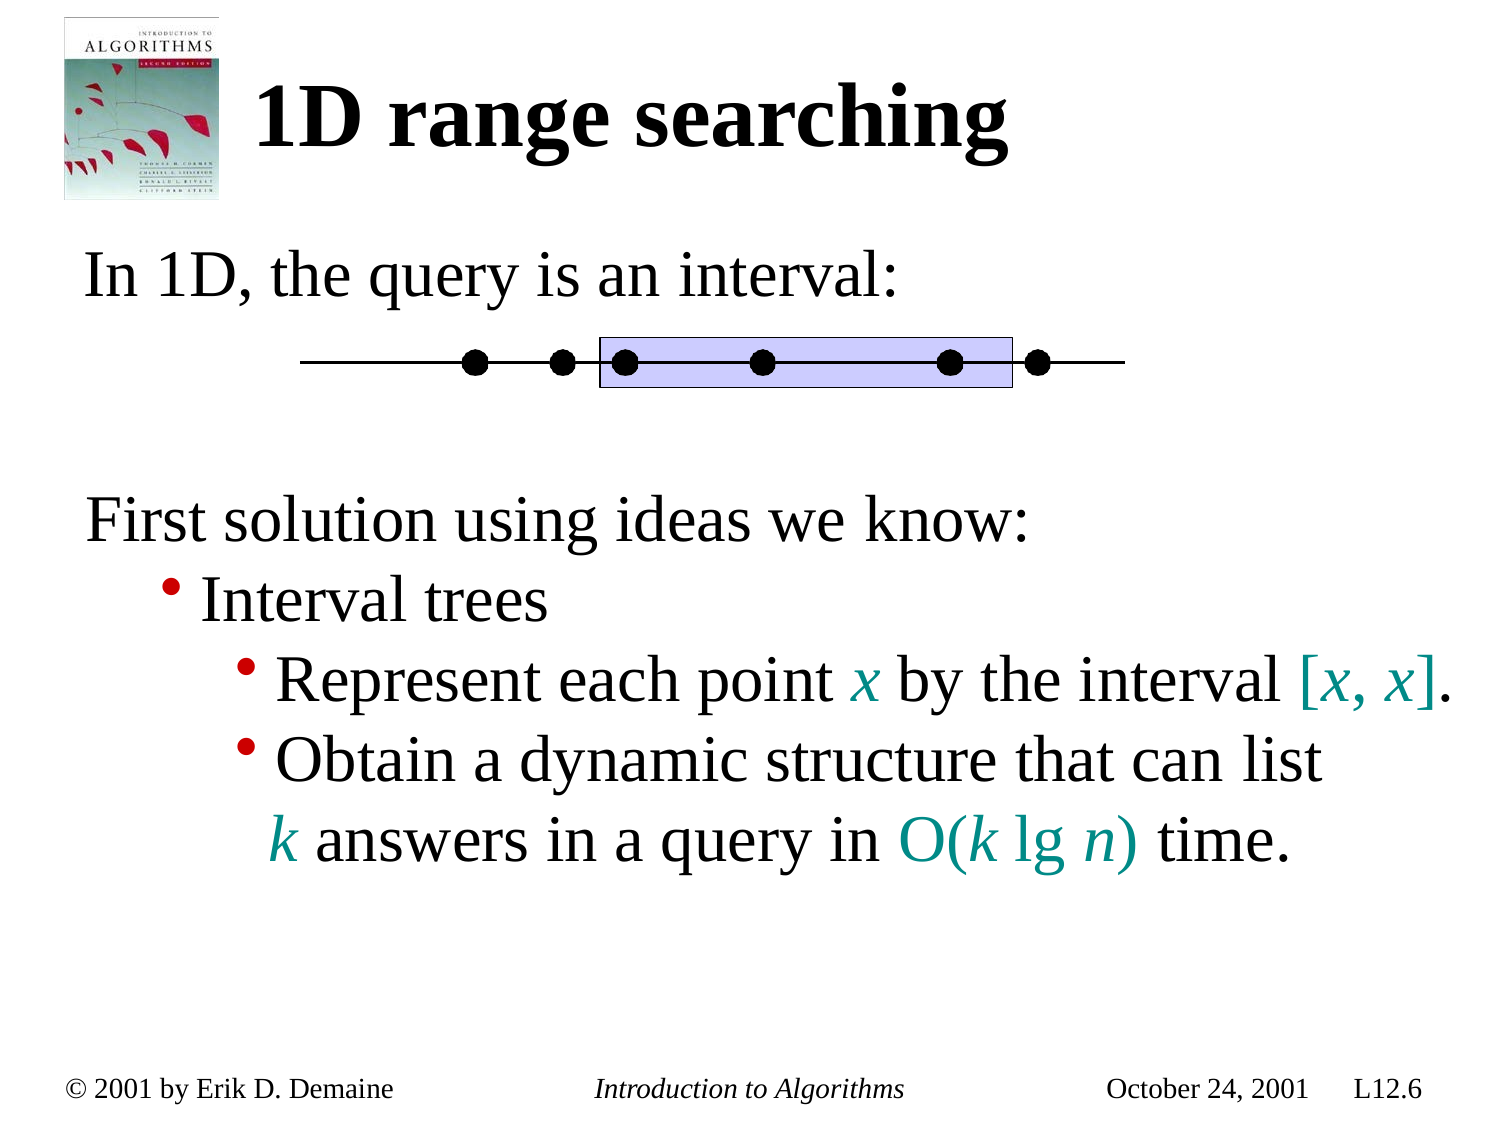

# 1D range searching
In 1D, the query is an interval:

First solution using ideas we know:
Interval trees
Represent each point x by the interval [x, x].
Obtain a dynamic structure that can list
k answers in a query in O(k lg n) time.

© 2001 by Erik D. Demaine
Introduction to Algorithms
October 24, 2001
L12.6